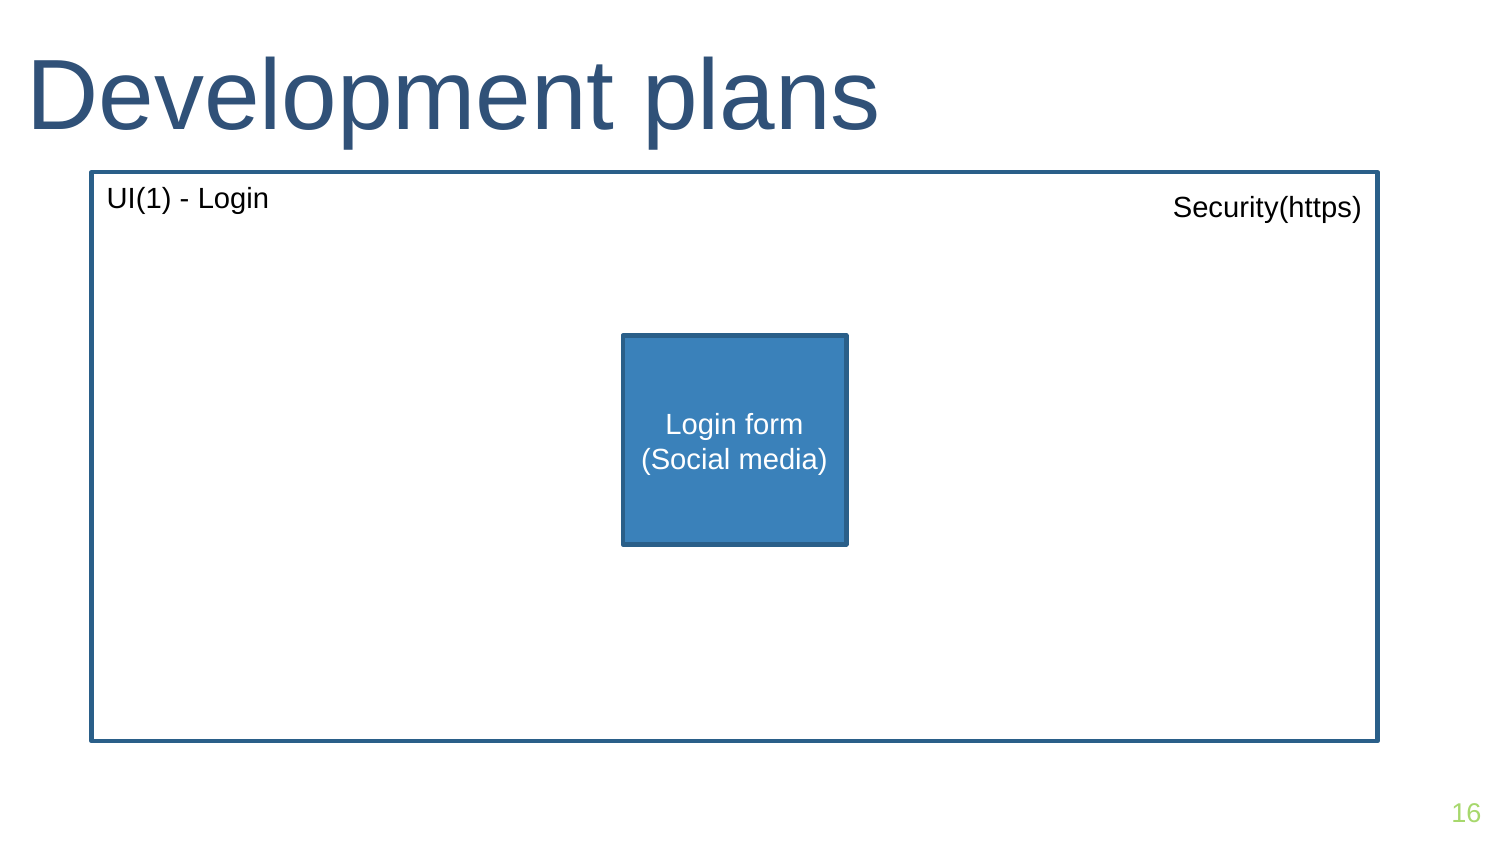

Development plans

UI(1) - Login
Security(https)
Login form
(Social media)
16